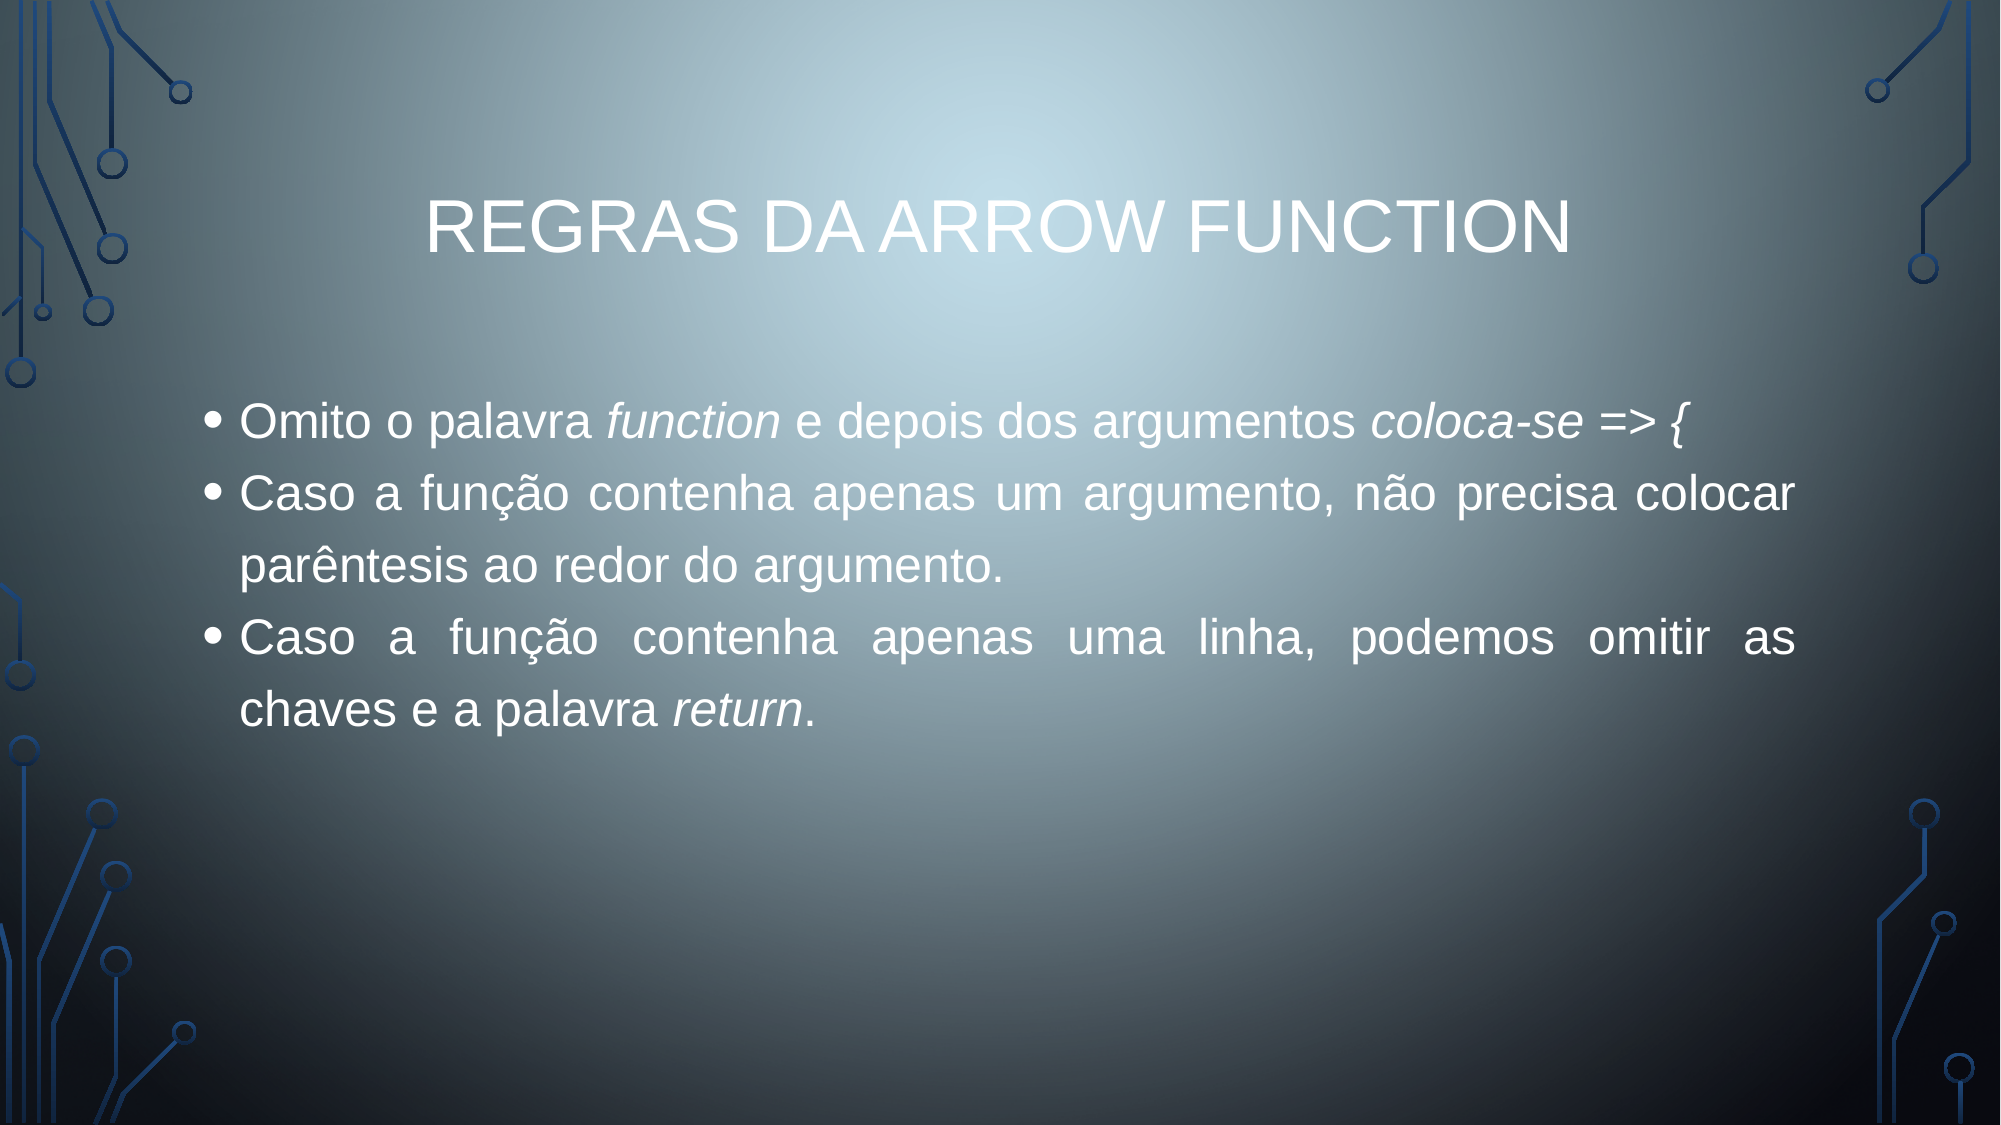

Regras da arrow function
Omito o palavra function e depois dos argumentos coloca-se => {
Caso a função contenha apenas um argumento, não precisa colocar parêntesis ao redor do argumento.
Caso a função contenha apenas uma linha, podemos omitir as chaves e a palavra return.